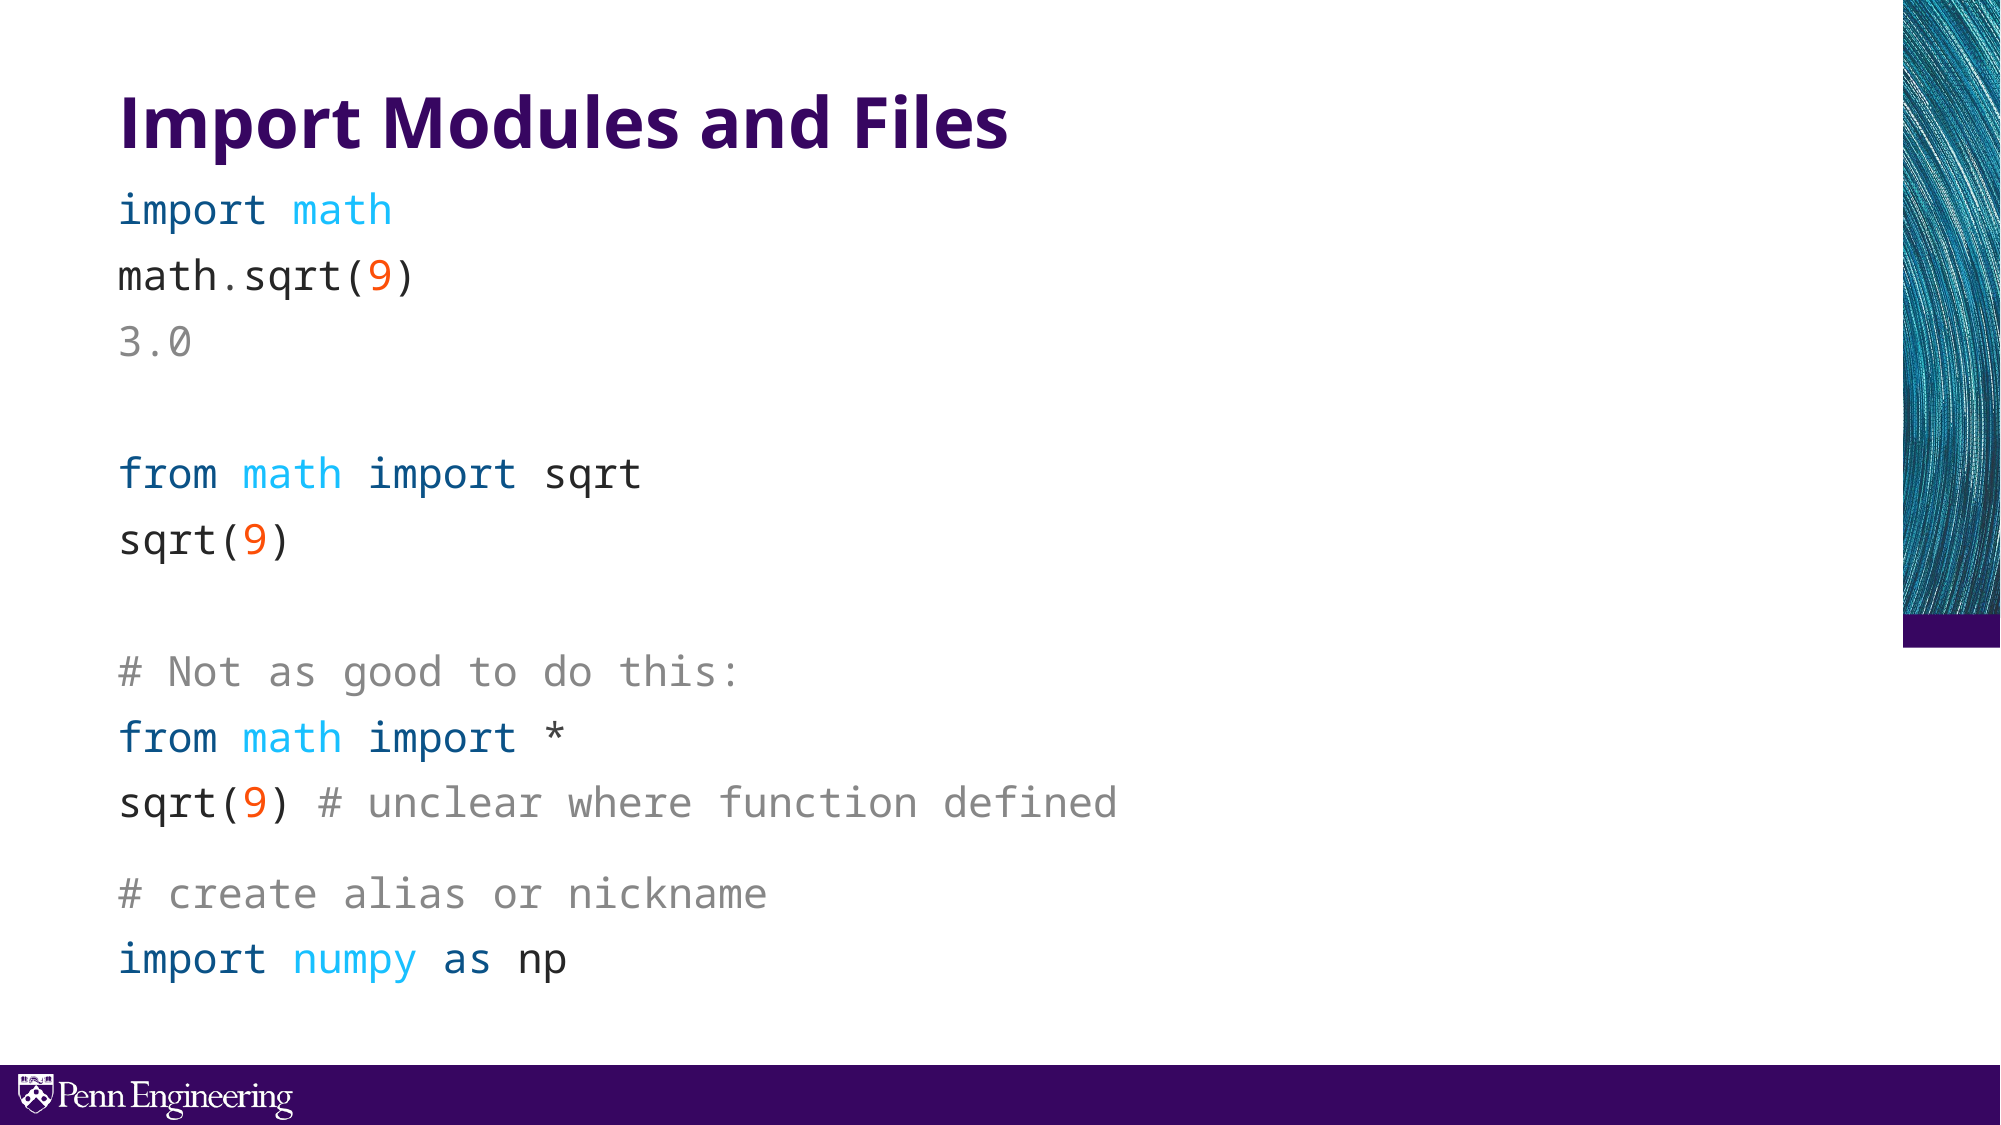

Import Modules and Files
import math
math.sqrt(9)
3.0

from math import sqrt
sqrt(9)

# Not as good to do this:
from math import *
sqrt(9) # unclear where function defined
# create alias or nickname
import numpy as np